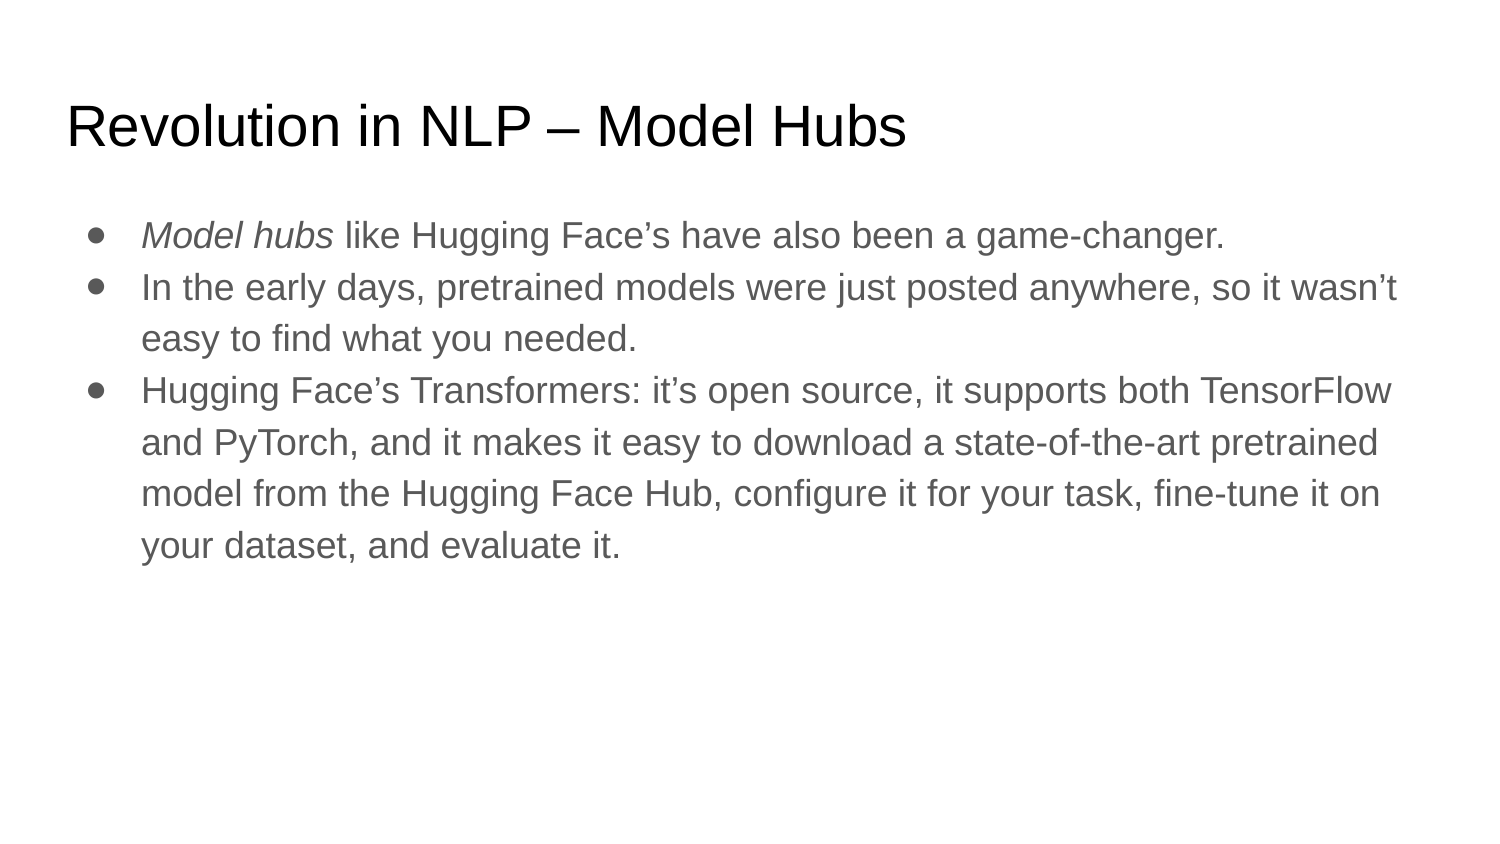

# Revolution in NLP – Model Hubs
Model hubs like Hugging Face’s have also been a game-changer.
In the early days, pretrained models were just posted anywhere, so it wasn’t easy to find what you needed.
Hugging Face’s Transformers: it’s open source, it supports both TensorFlow and PyTorch, and it makes it easy to download a state-of-the-art pretrained model from the Hugging Face Hub, configure it for your task, fine-tune it on your dataset, and evaluate it.